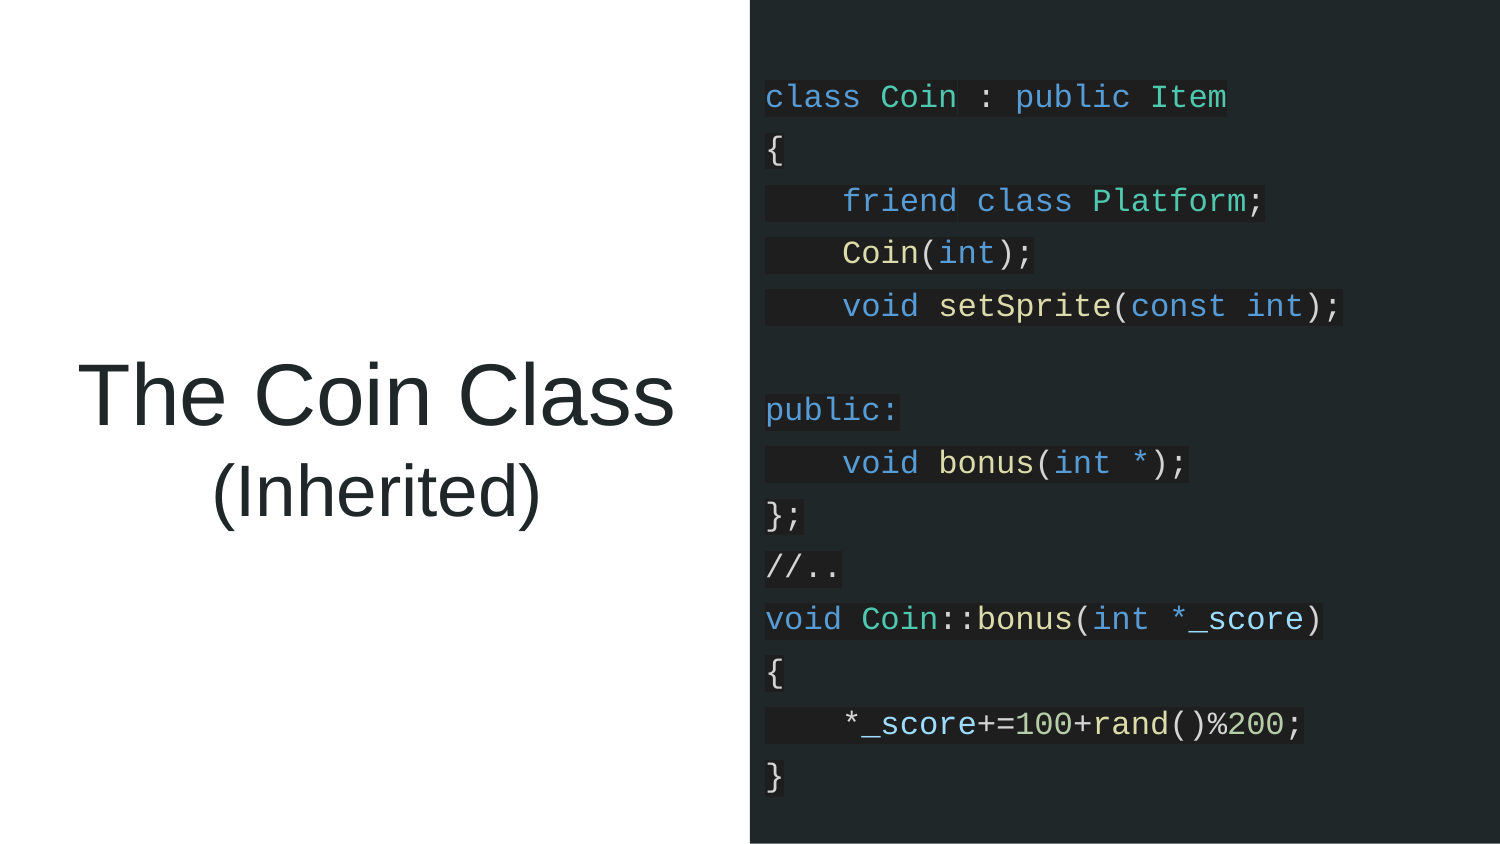

class Coin : public Item
{
    friend class Platform;
    Coin(int);
    void setSprite(const int);

public:
    void bonus(int *);
};
//..
void Coin::bonus(int *_score)
{
    *_score+=100+rand()%200;
}
# The Coin Class
(Inherited)